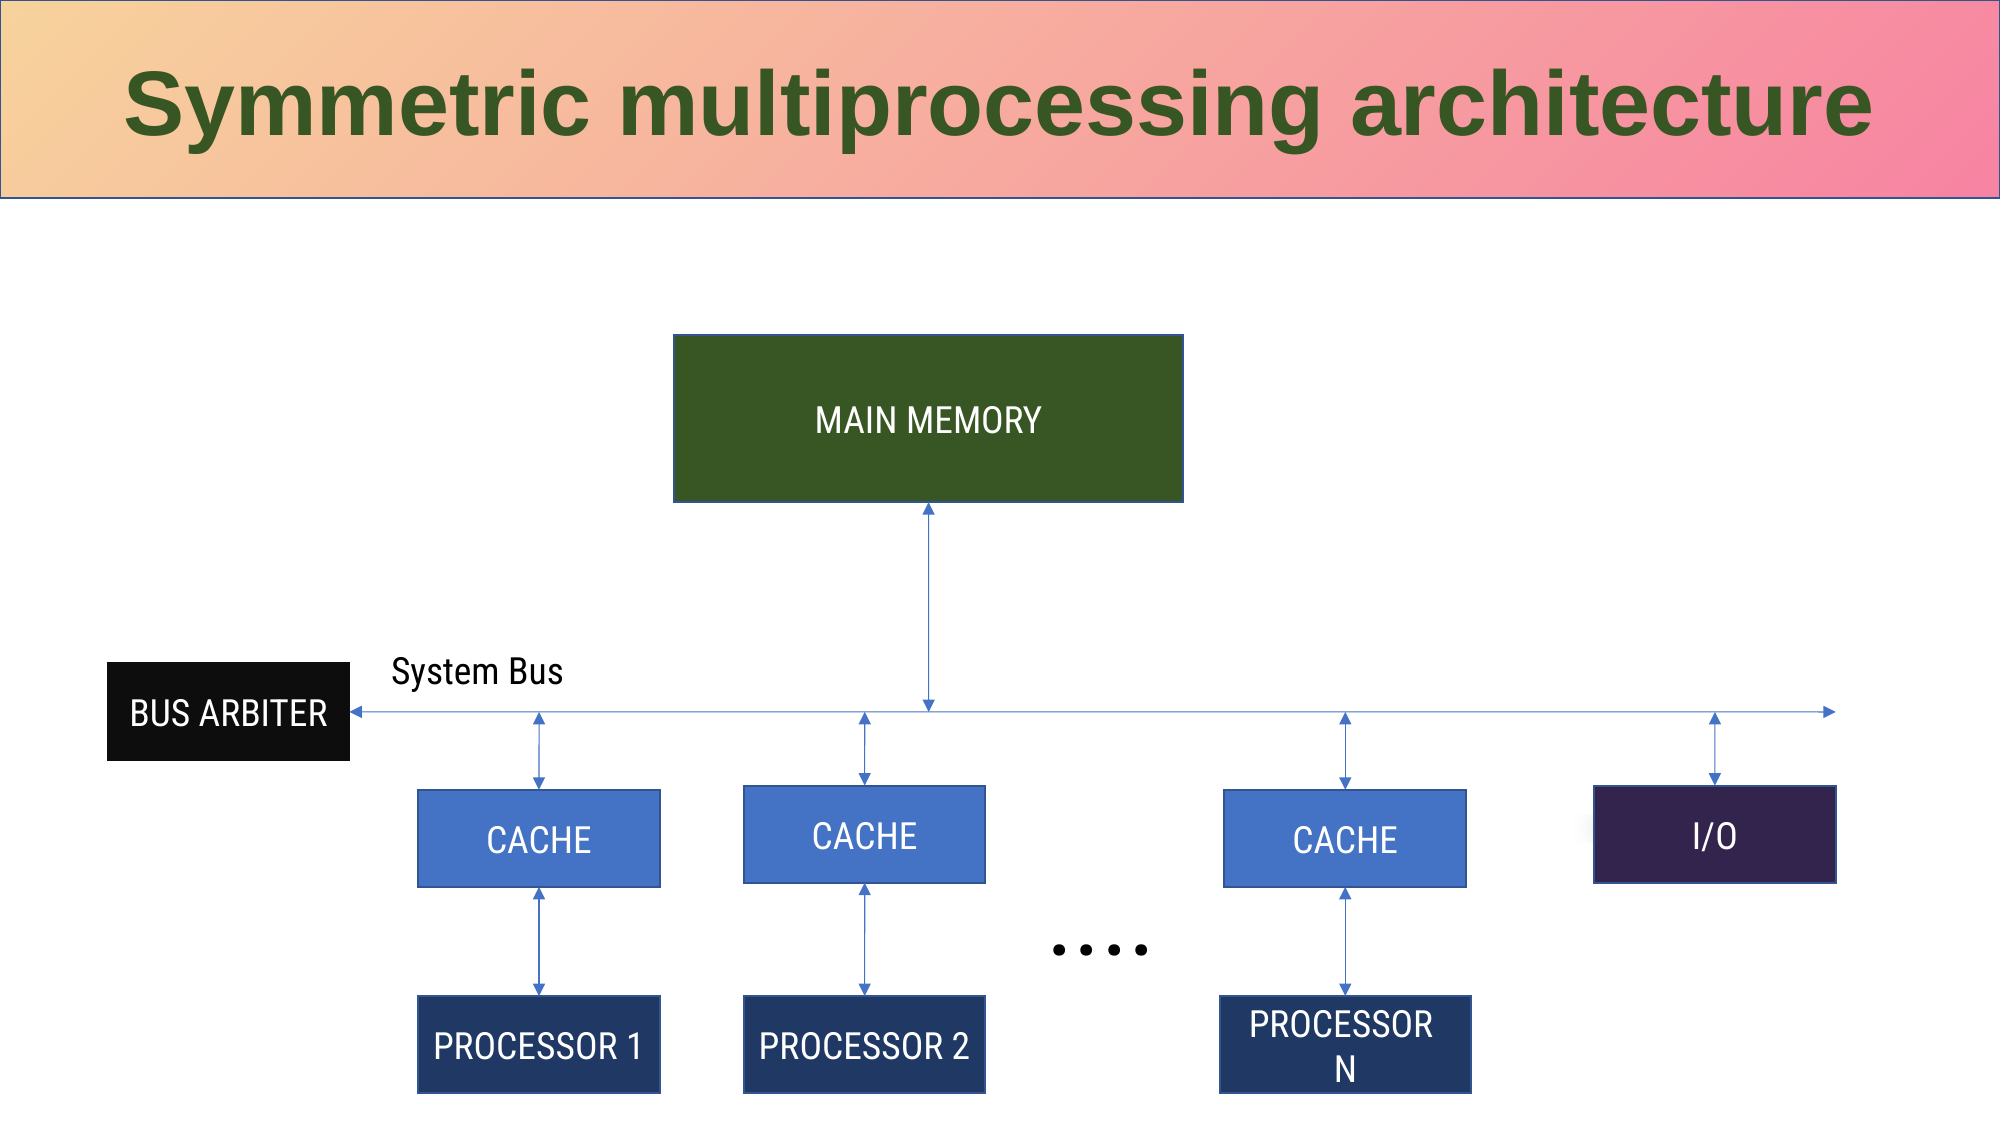

Symmetric multiprocessing architecture

MAIN MEMORY
System Bus
BUS ARBITER
CACHE
I/O
CACHE
CACHE
....
PROCESSOR 1
PROCESSOR 2
PROCESSOR
N